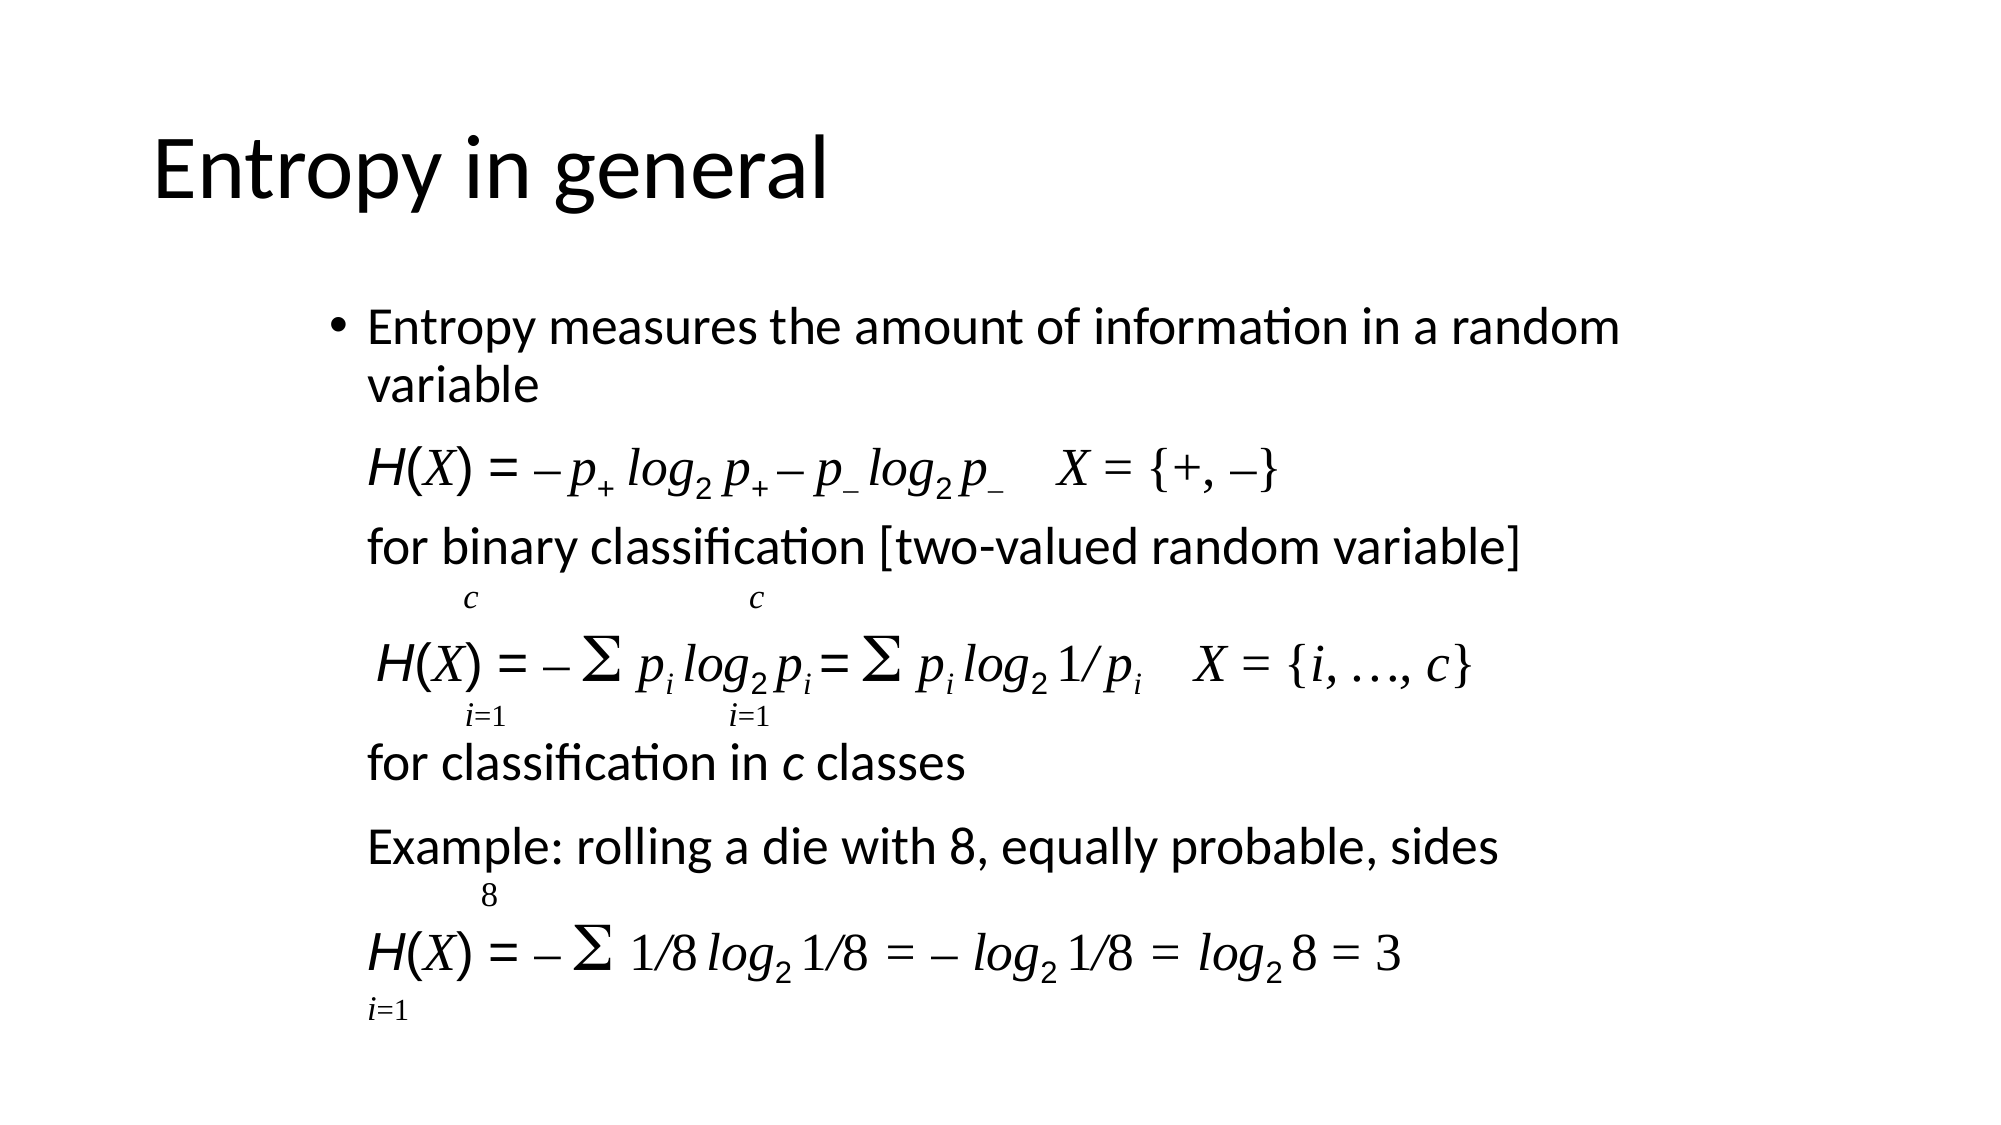

# Entropy in general
Entropy measures the amount of information in a random variable
	H(X) = – p+ log2 p+ – p– log2 p–		X = {+, –}
	for binary classification [two-valued random variable]
		           c	                            c
	 H(X) = – Σ pi log2 pi = Σ pi log2 1/ pi 	X = {i, …, c}
		          i=1	           i=1
	for classification in c classes
	Example: rolling a die with 8, equally probable, sides
		             8
	H(X) = – Σ 1/8 log2 1/8 = – log2 1/8 = log2 8 = 3
	i=1